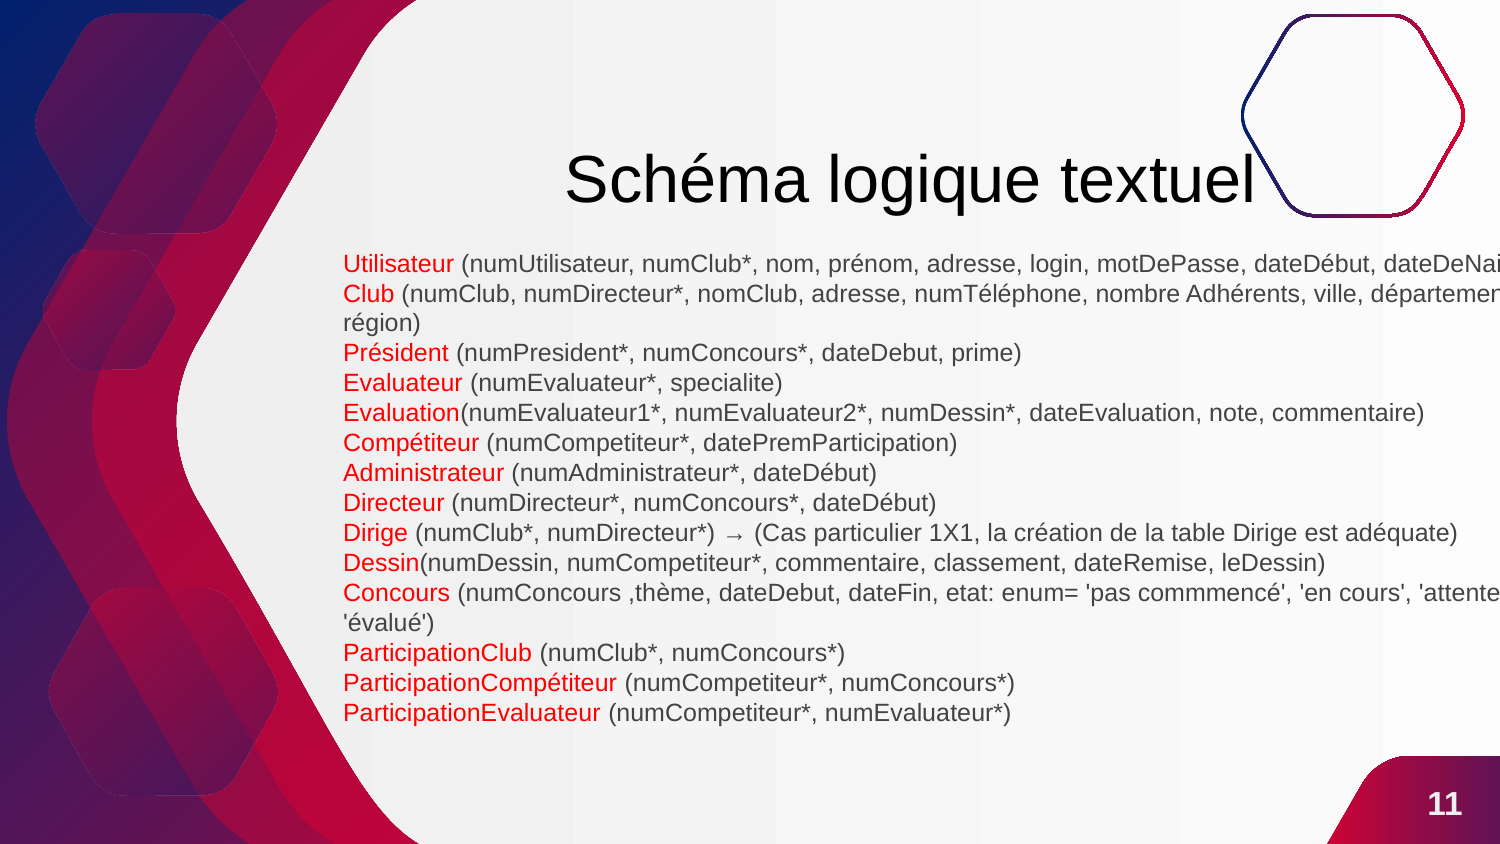

# Schéma logique textuel
Utilisateur (numUtilisateur, numClub*, nom, prénom, adresse, login, motDePasse, dateDébut, dateDeNaissance)
Club (numClub, numDirecteur*, nomClub, adresse, numTéléphone, nombre Adhérents, ville, département, région)
Président (numPresident*, numConcours*, dateDebut, prime)
Evaluateur (numEvaluateur*, specialite)
Evaluation(numEvaluateur1*, numEvaluateur2*, numDessin*, dateEvaluation, note, commentaire)
Compétiteur (numCompetiteur*, datePremParticipation)
Administrateur (numAdministrateur*, dateDébut)
Directeur (numDirecteur*, numConcours*, dateDébut)
Dirige (numClub*, numDirecteur*) → (Cas particulier 1X1, la création de la table Dirige est adéquate)
Dessin(numDessin, numCompetiteur*, commentaire, classement, dateRemise, leDessin)
Concours (numConcours ,thème, dateDebut, dateFin, etat: enum= 'pas commmencé', 'en cours', 'attente', 'évalué')
ParticipationClub (numClub*, numConcours*)
ParticipationCompétiteur (numCompetiteur*, numConcours*)
ParticipationEvaluateur (numCompetiteur*, numEvaluateur*)
11